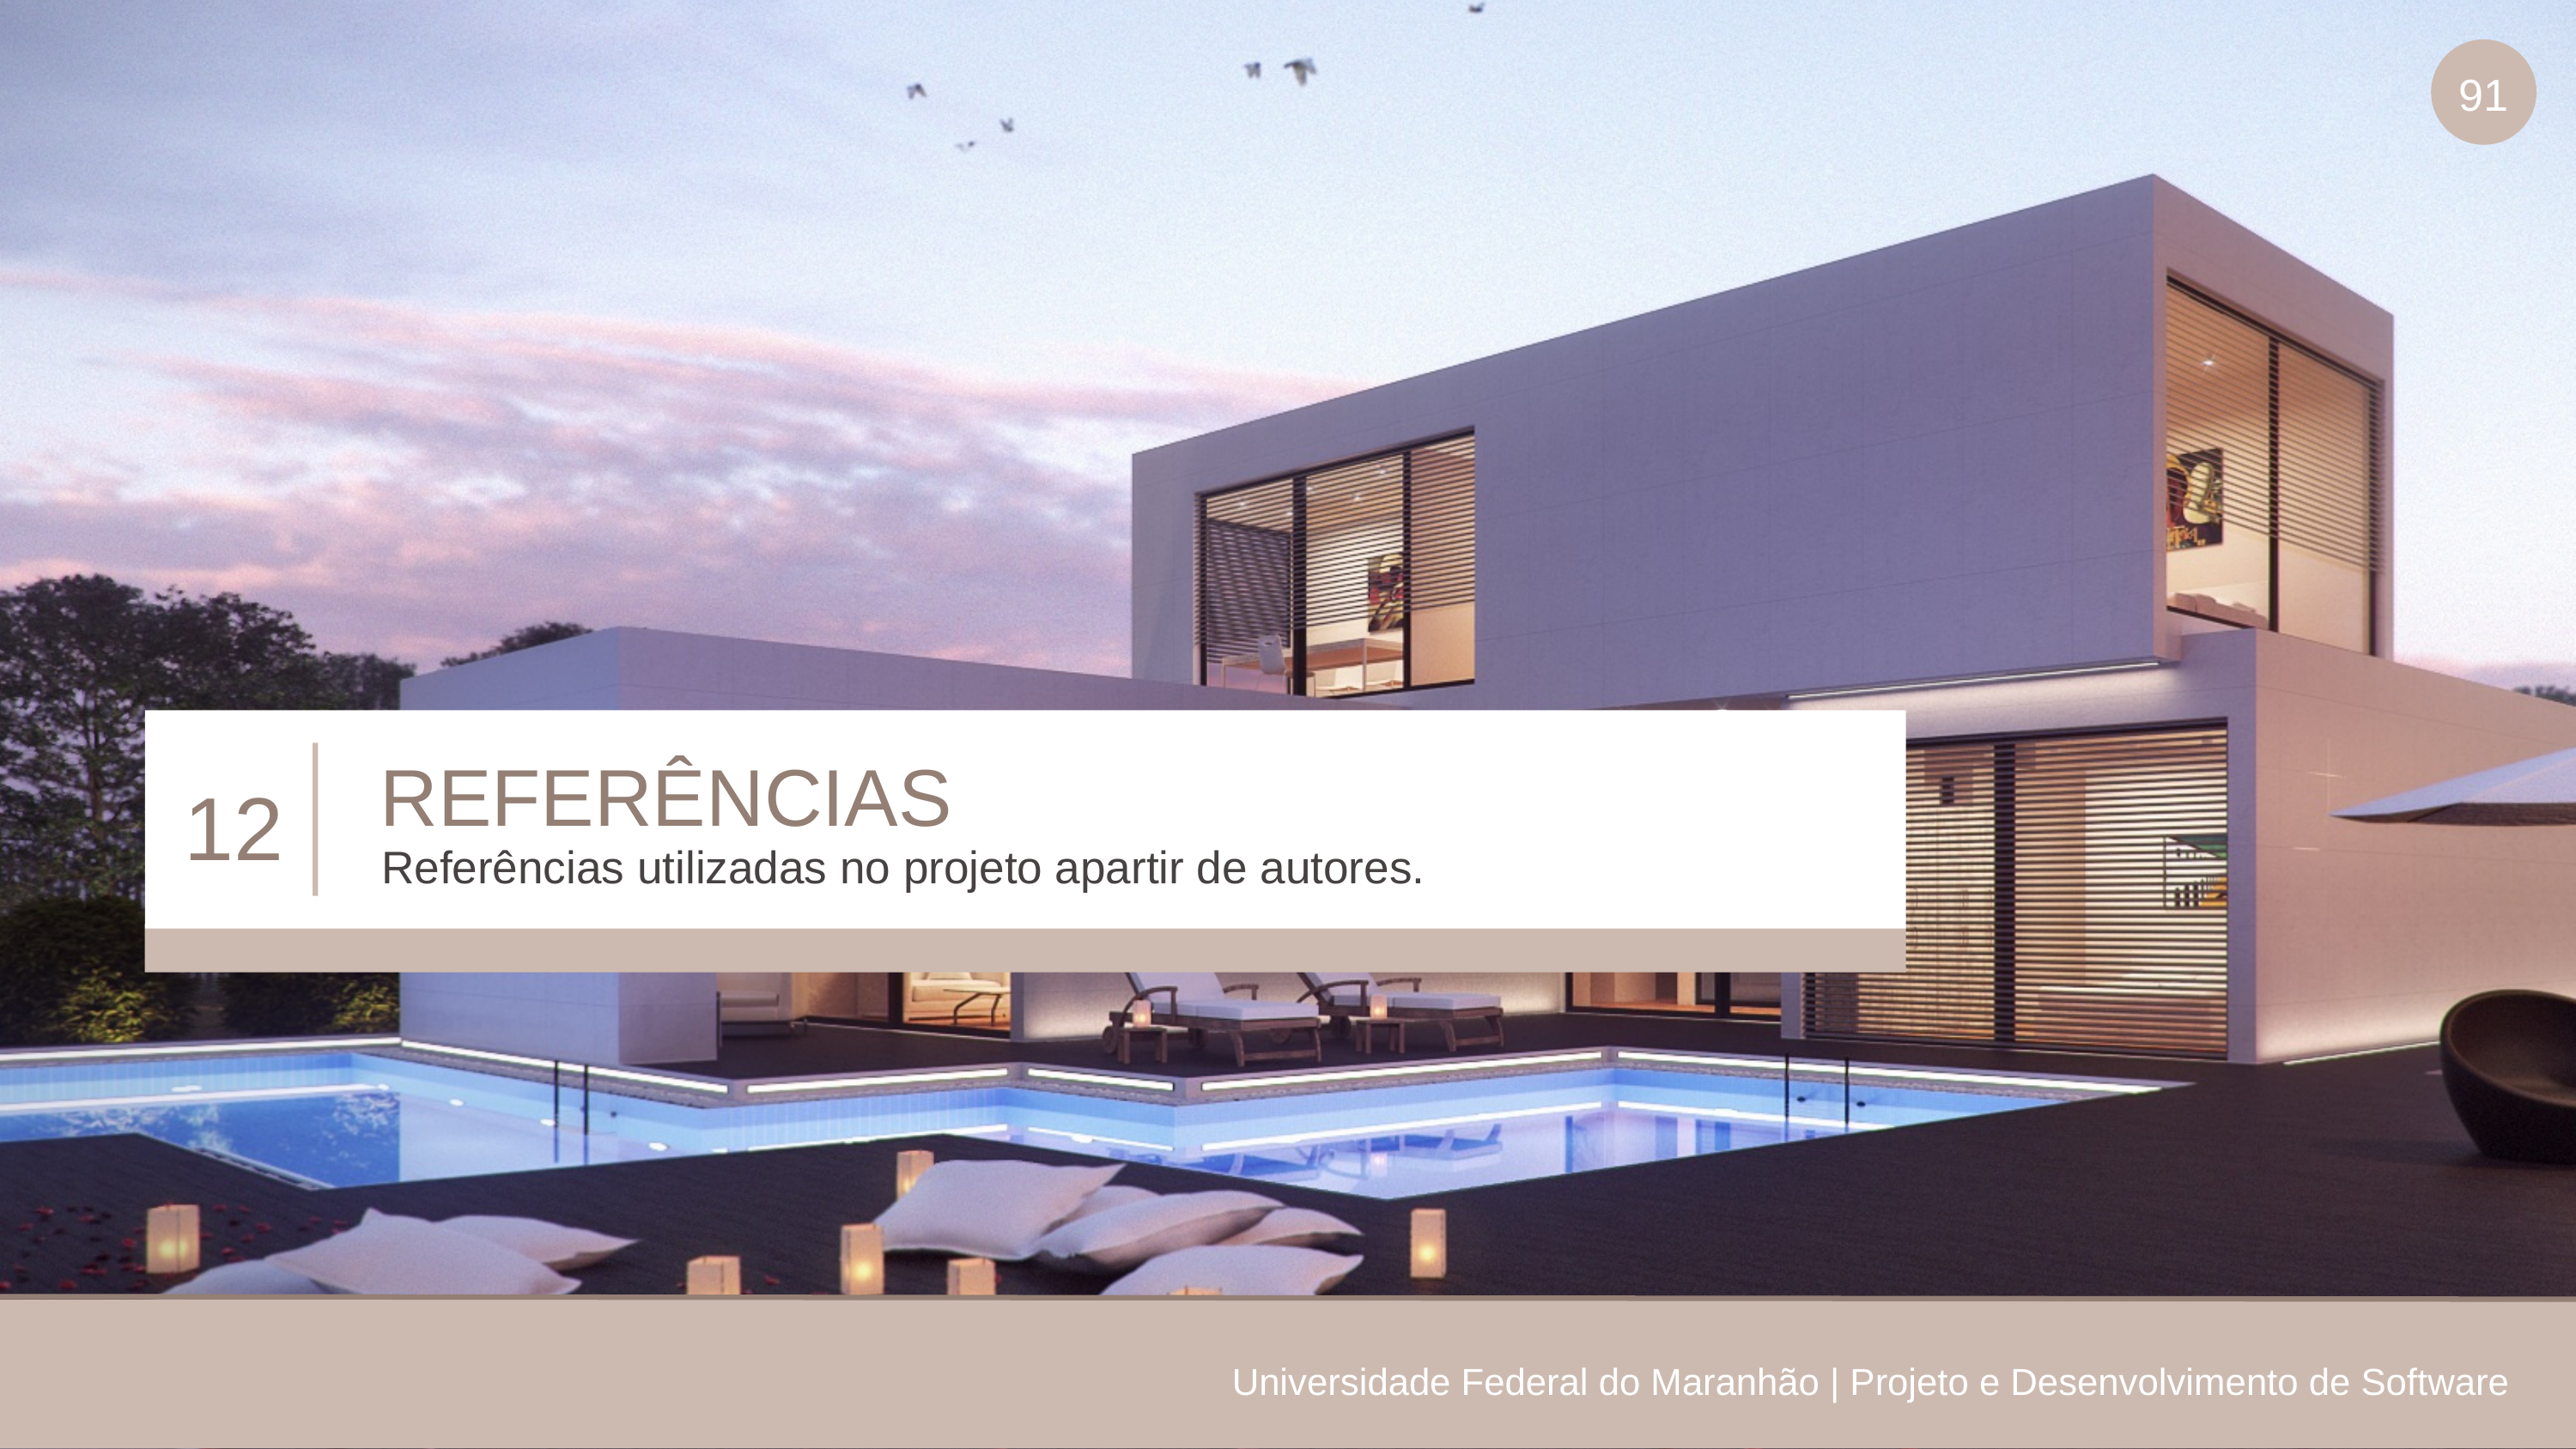

91

REFERÊNCIAS

12
Referências utilizadas no projeto apartir de autores.

Universidade Federal do Maranhão | Projeto e Desenvolvimento de Software